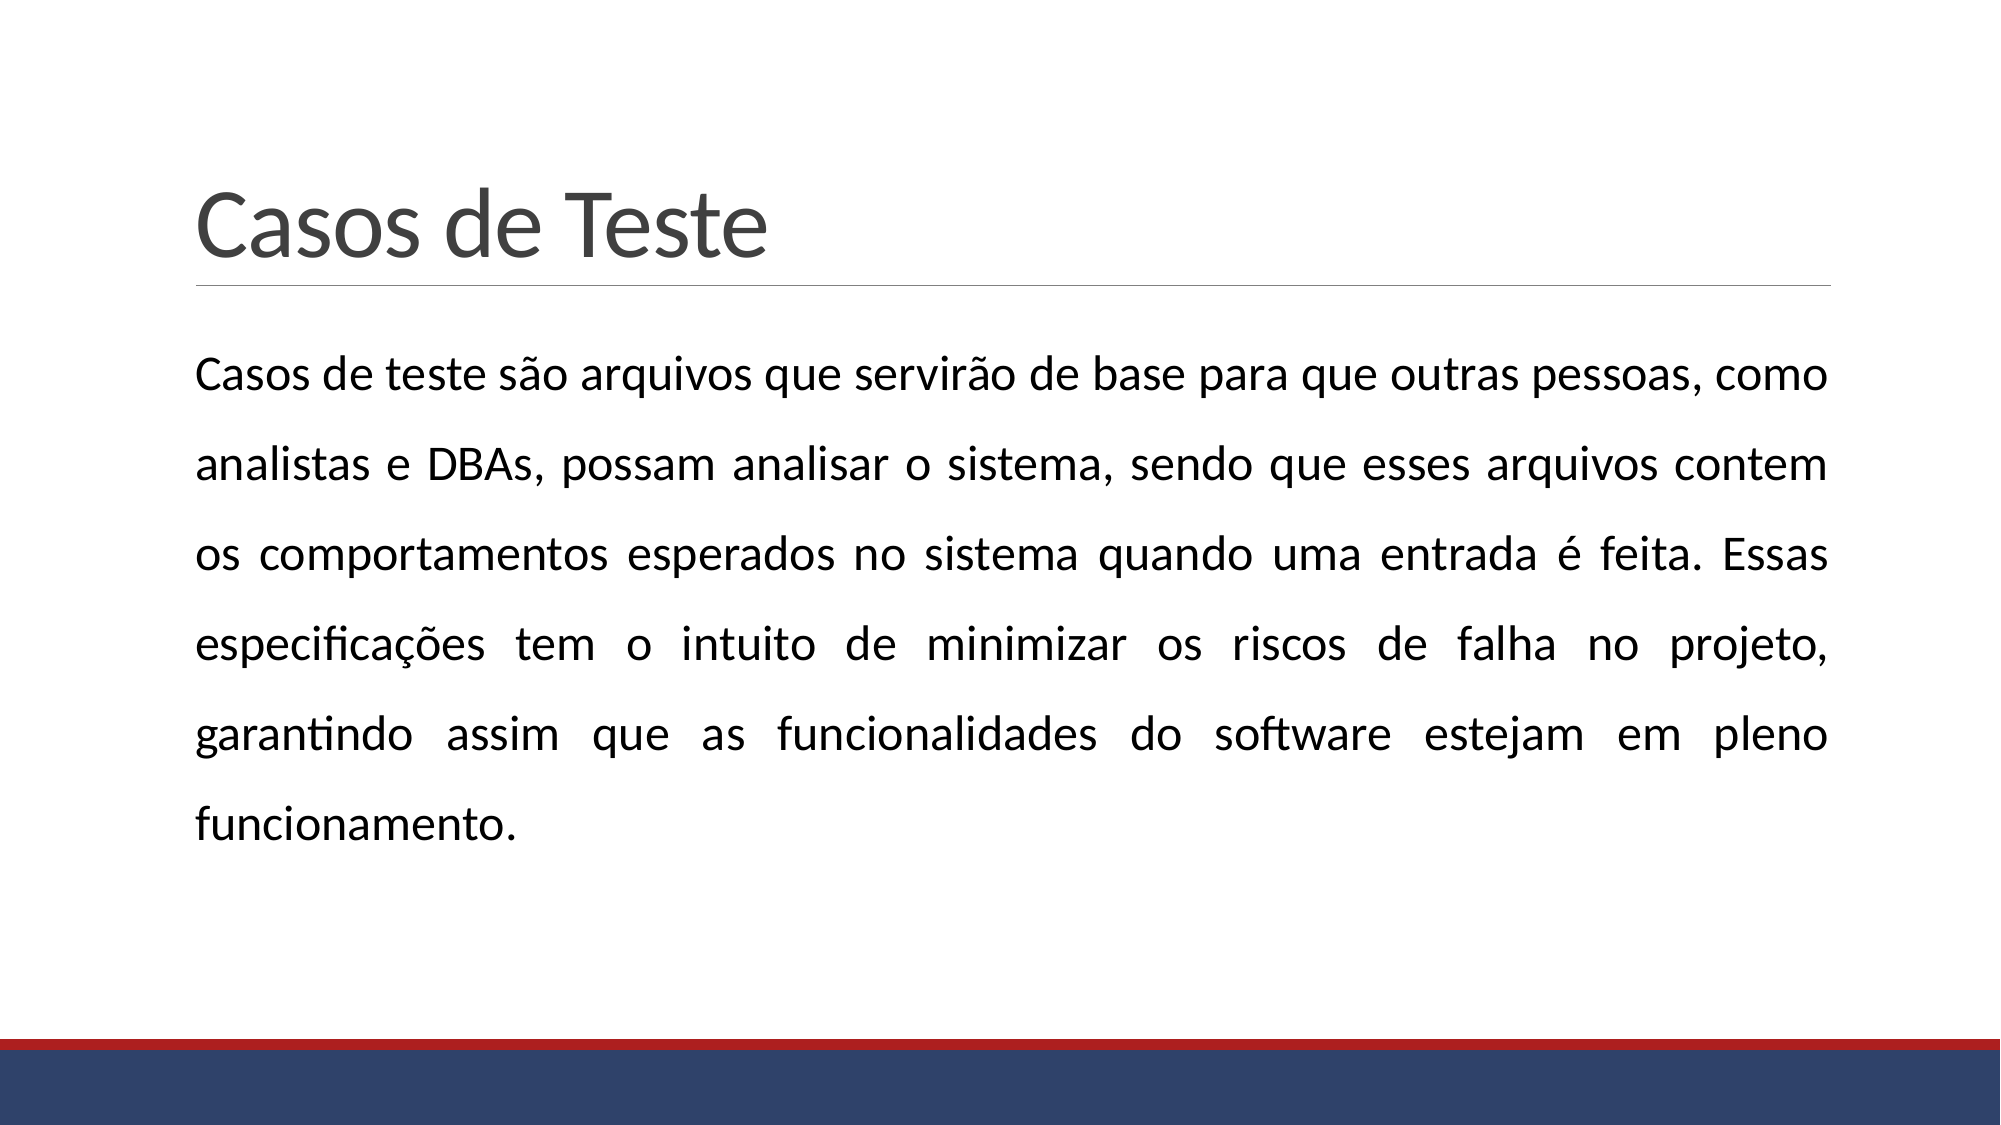

# Casos de Teste
Casos de teste são arquivos que servirão de base para que outras pessoas, como analistas e DBAs, possam analisar o sistema, sendo que esses arquivos contem os comportamentos esperados no sistema quando uma entrada é feita. Essas especificações tem o intuito de minimizar os riscos de falha no projeto, garantindo assim que as funcionalidades do software estejam em pleno funcionamento.